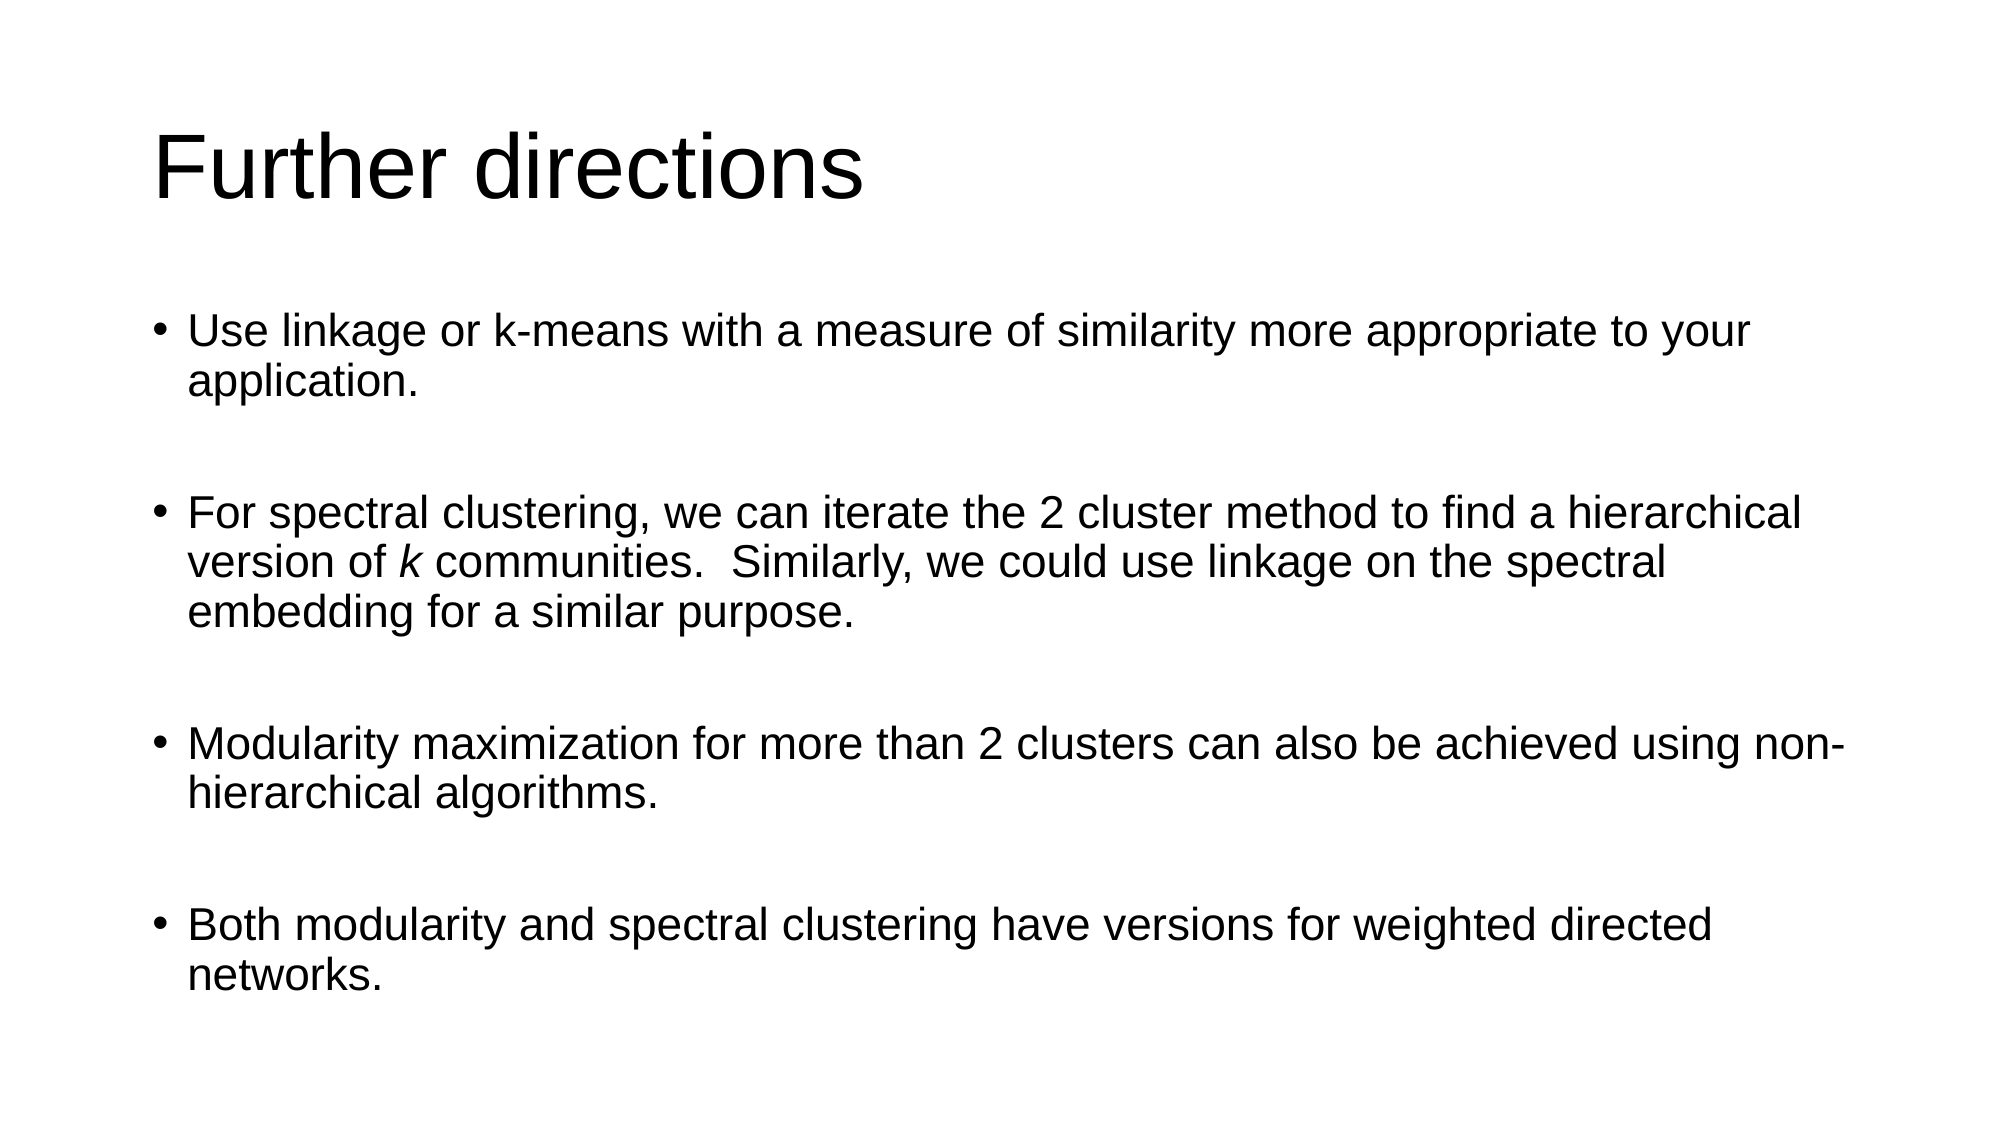

# Further directions
Use linkage or k-means with a measure of similarity more appropriate to your application.

For spectral clustering, we can iterate the 2 cluster method to find a hierarchical version of k communities.  Similarly, we could use linkage on the spectral embedding for a similar purpose.

Modularity maximization for more than 2 clusters can also be achieved using non-hierarchical algorithms.

Both modularity and spectral clustering have versions for weighted directed networks.